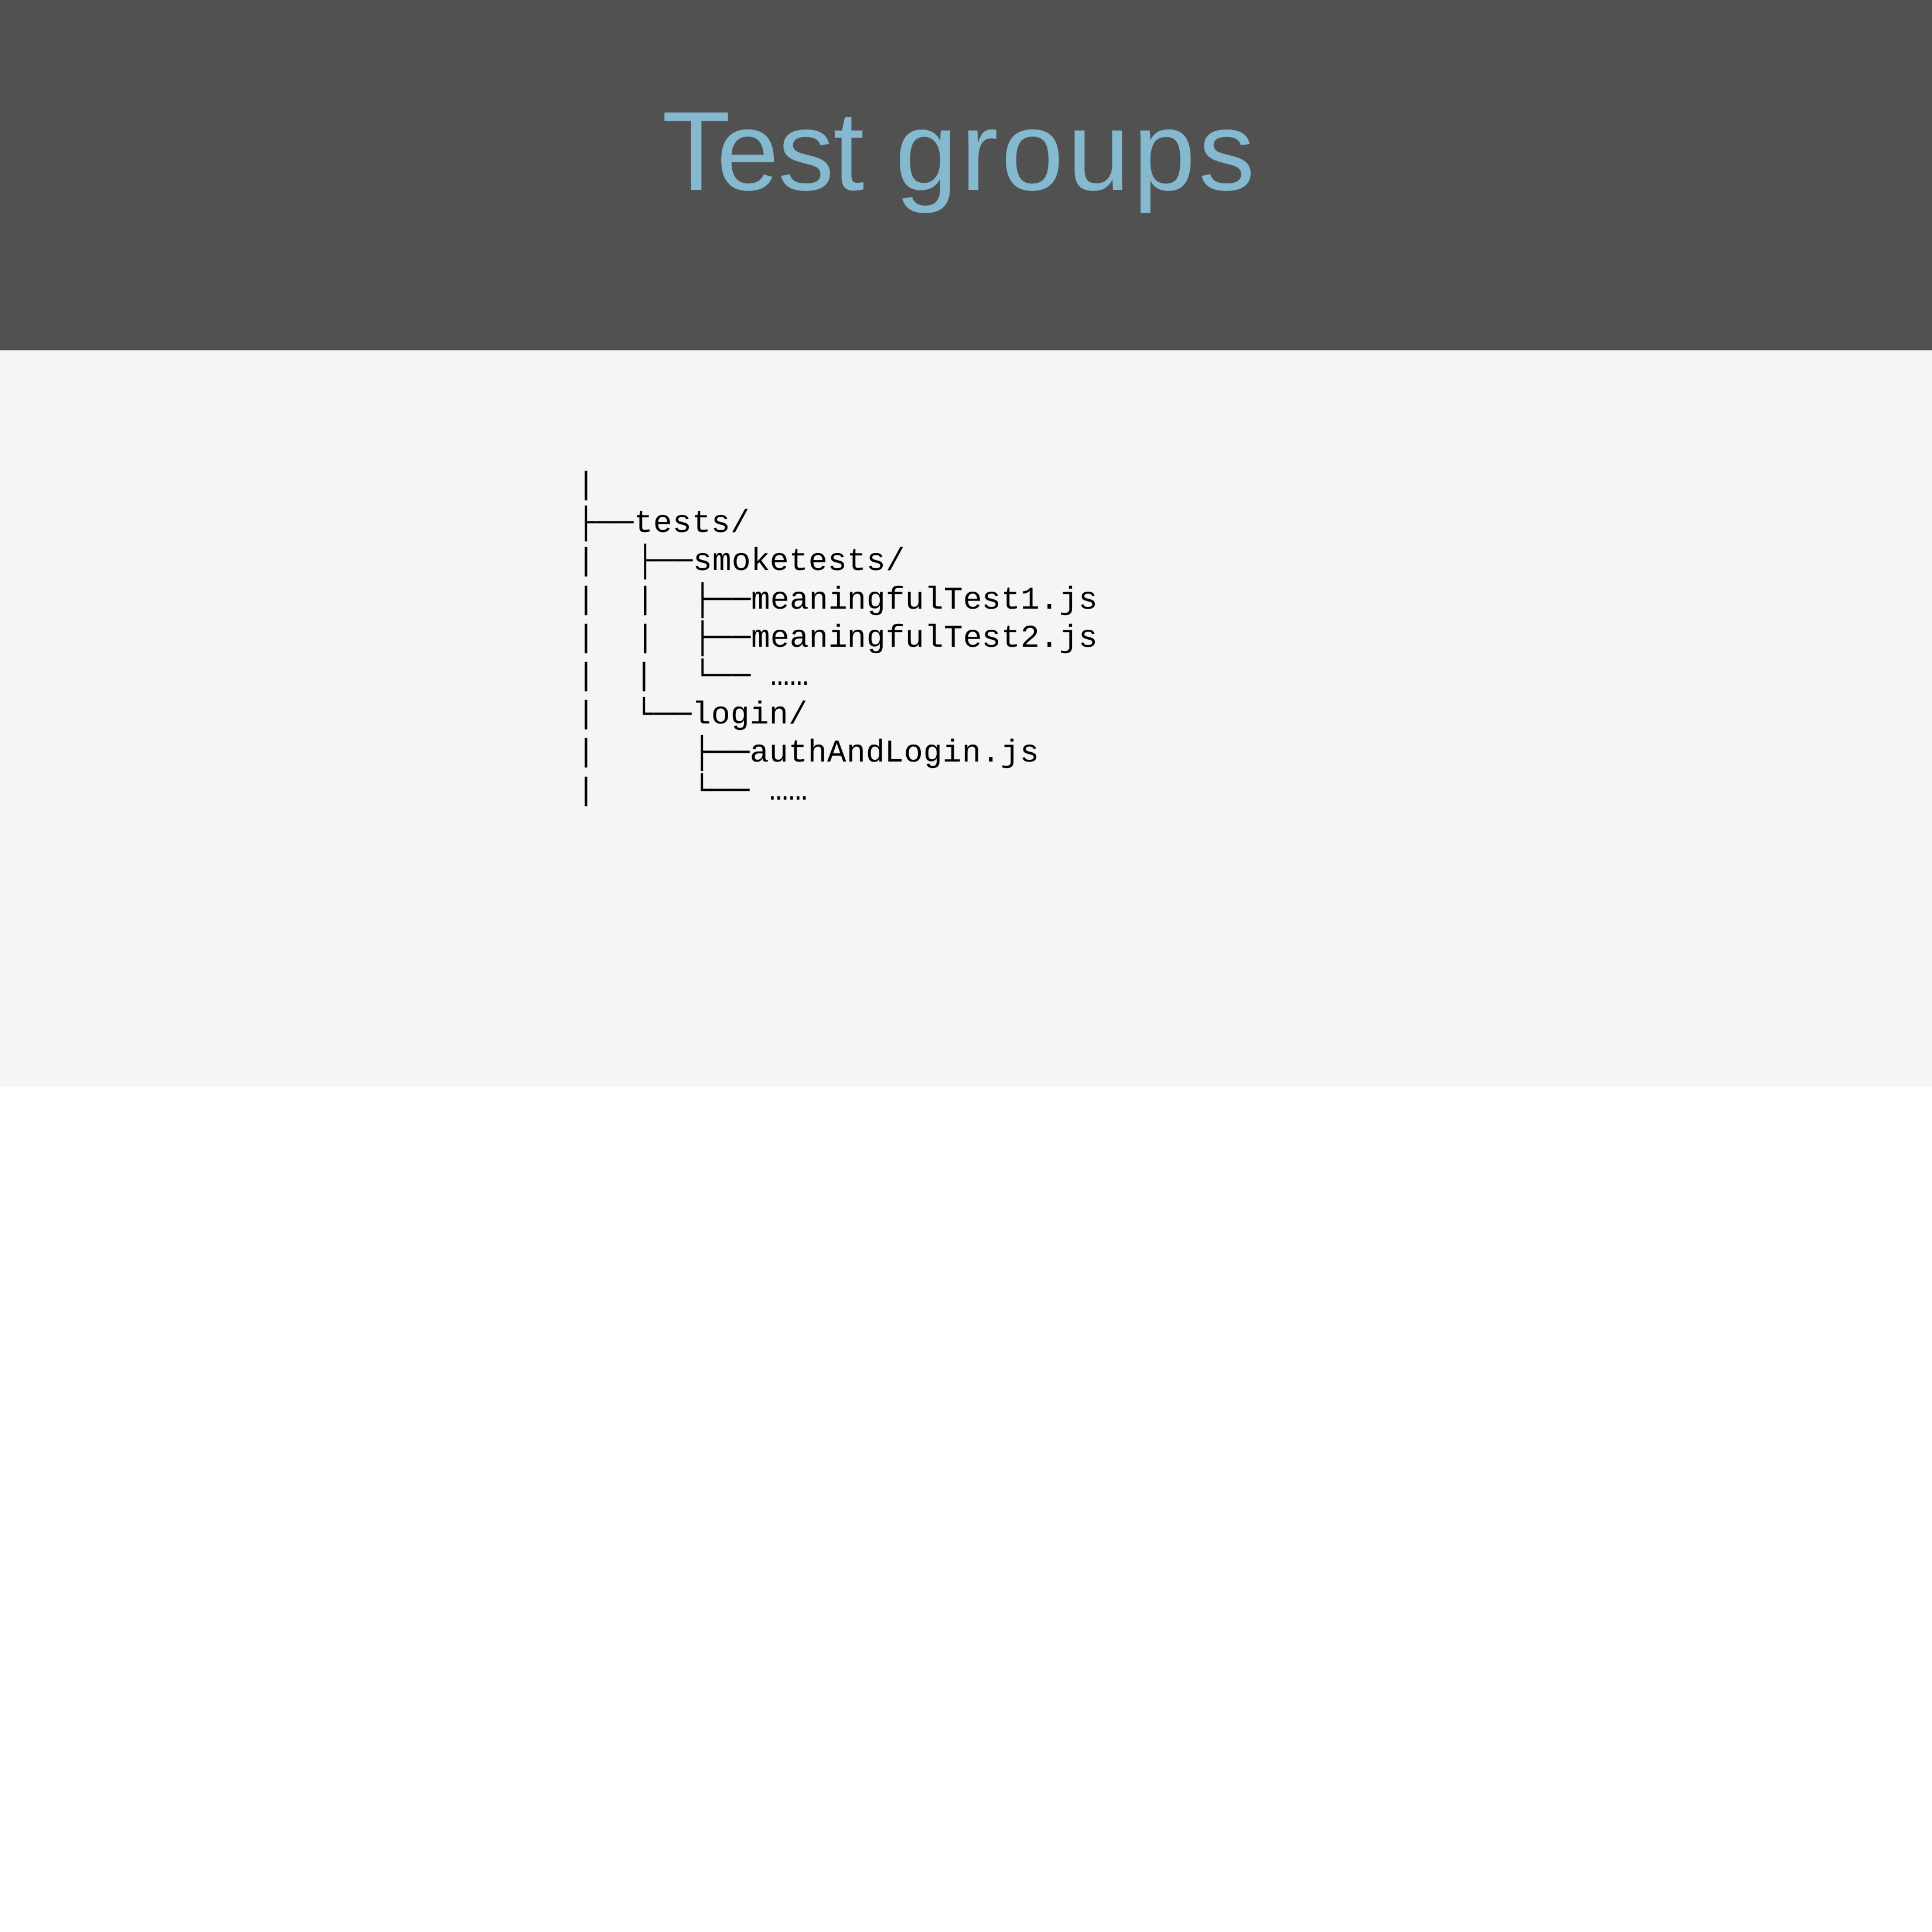

# Test groups

|
├──tests/
|	├──smoketests/
|	|	├──meaningfulTest1.js
|	|	├──meaningfulTest2.js
|
|
|
|
|	└── ……
└──login/
├──authAndLogin.js
└── ……